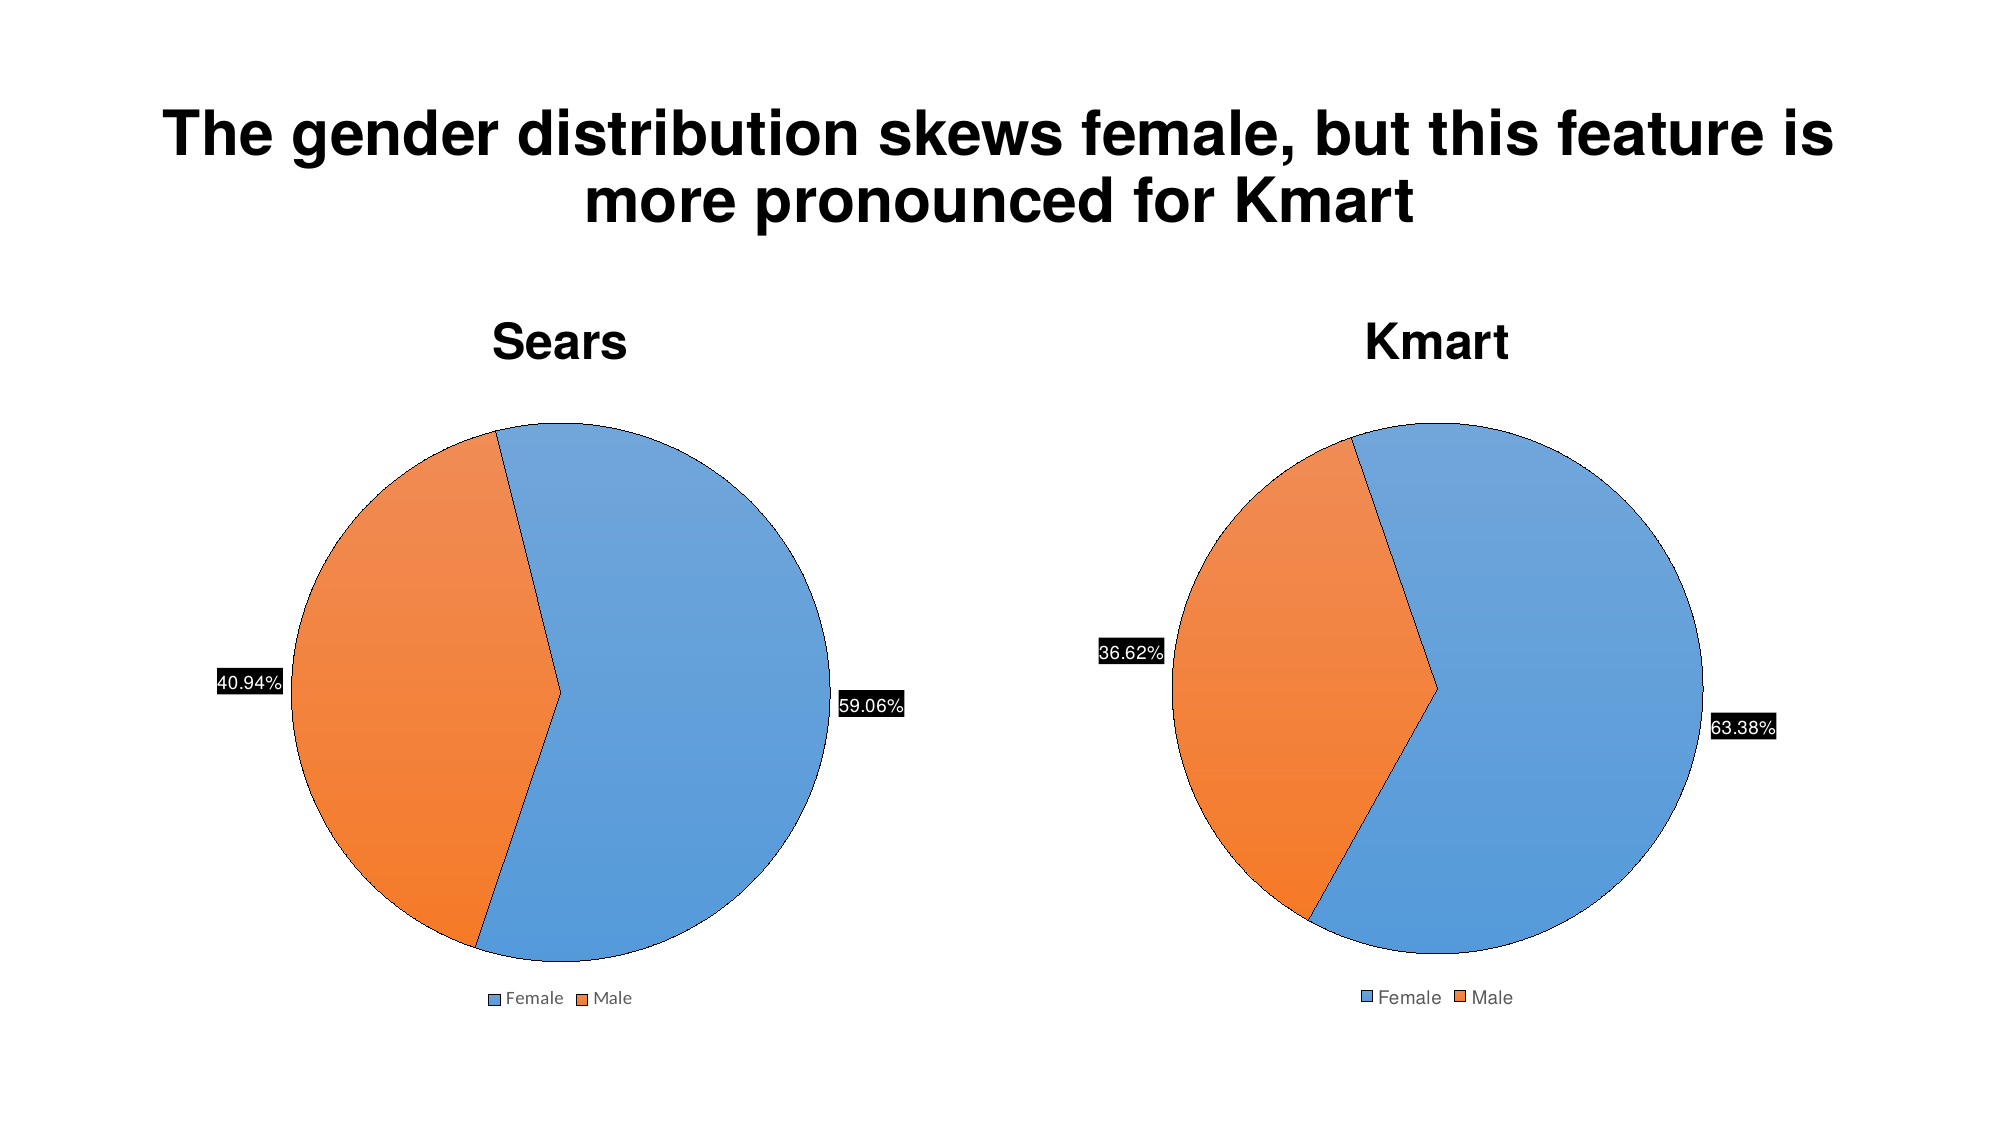

# The gender distribution skews female, but this feature is more pronounced for Kmart
Sears
Kmart

### Chart

| Category | Sales |
|---|---|
| Female | 18774.0 |
| Male | 13016.0 |

### Chart

| Category | Sales |
|---|---|
| Female | 16880.0 |
| Male | 9752.0 |